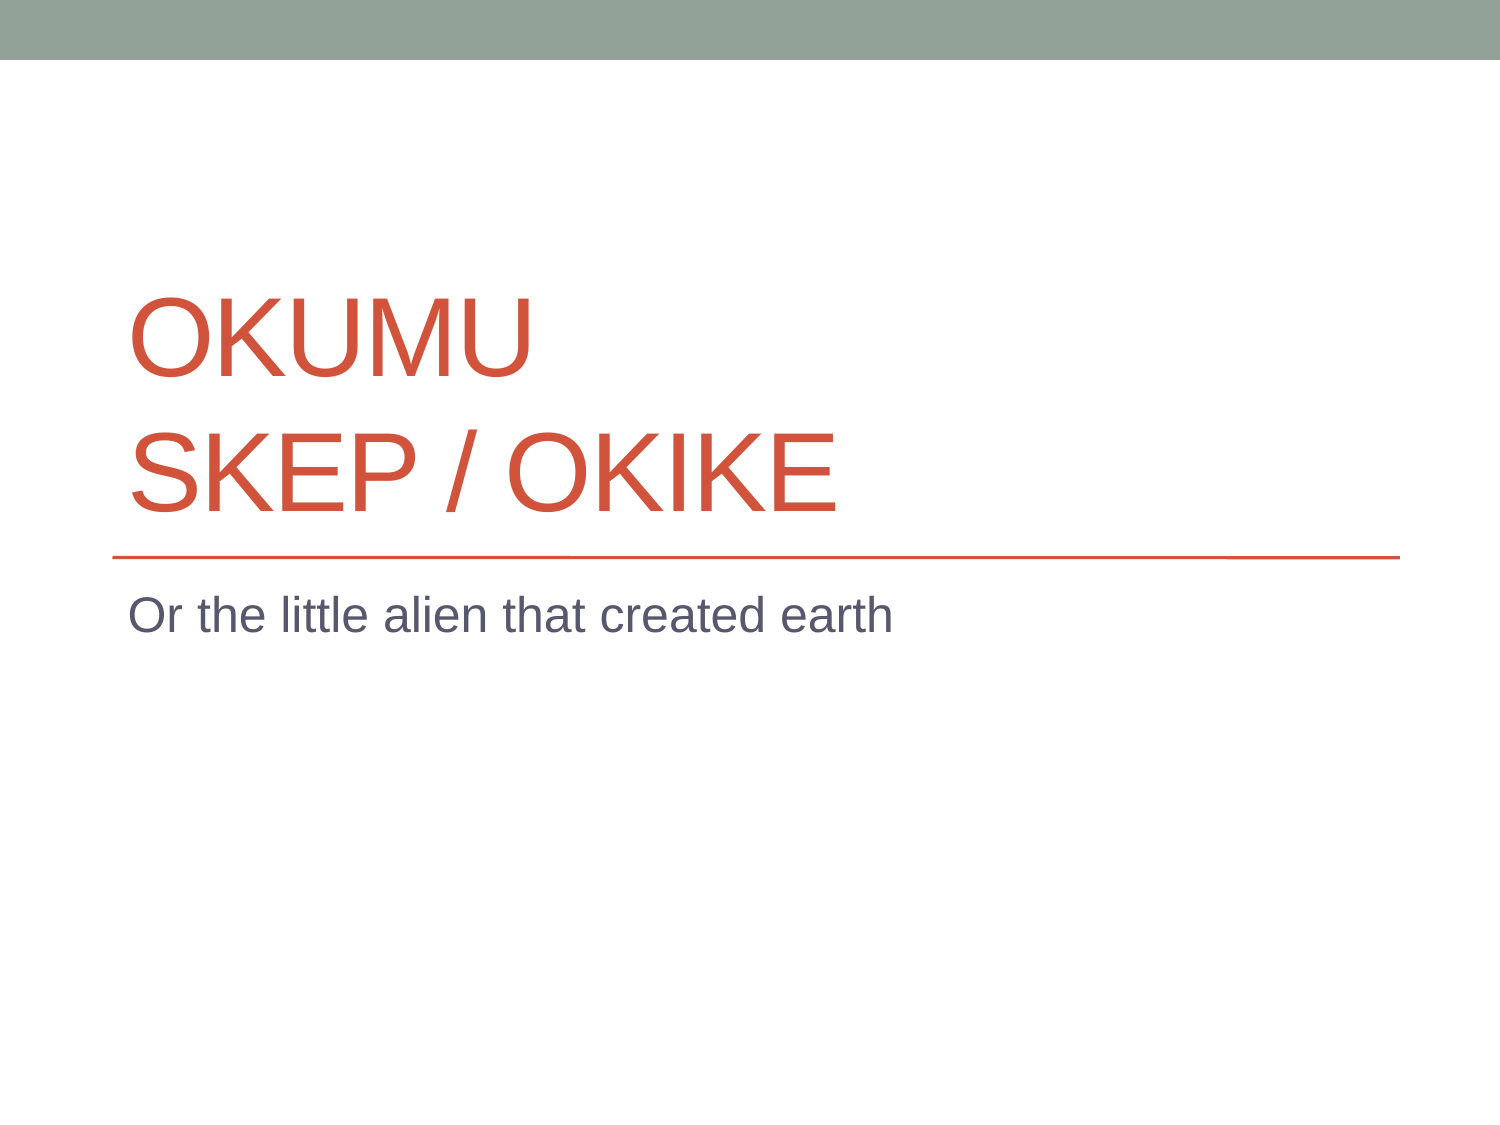

# okumu SKEP / oKIKE
Or the little alien that created earth